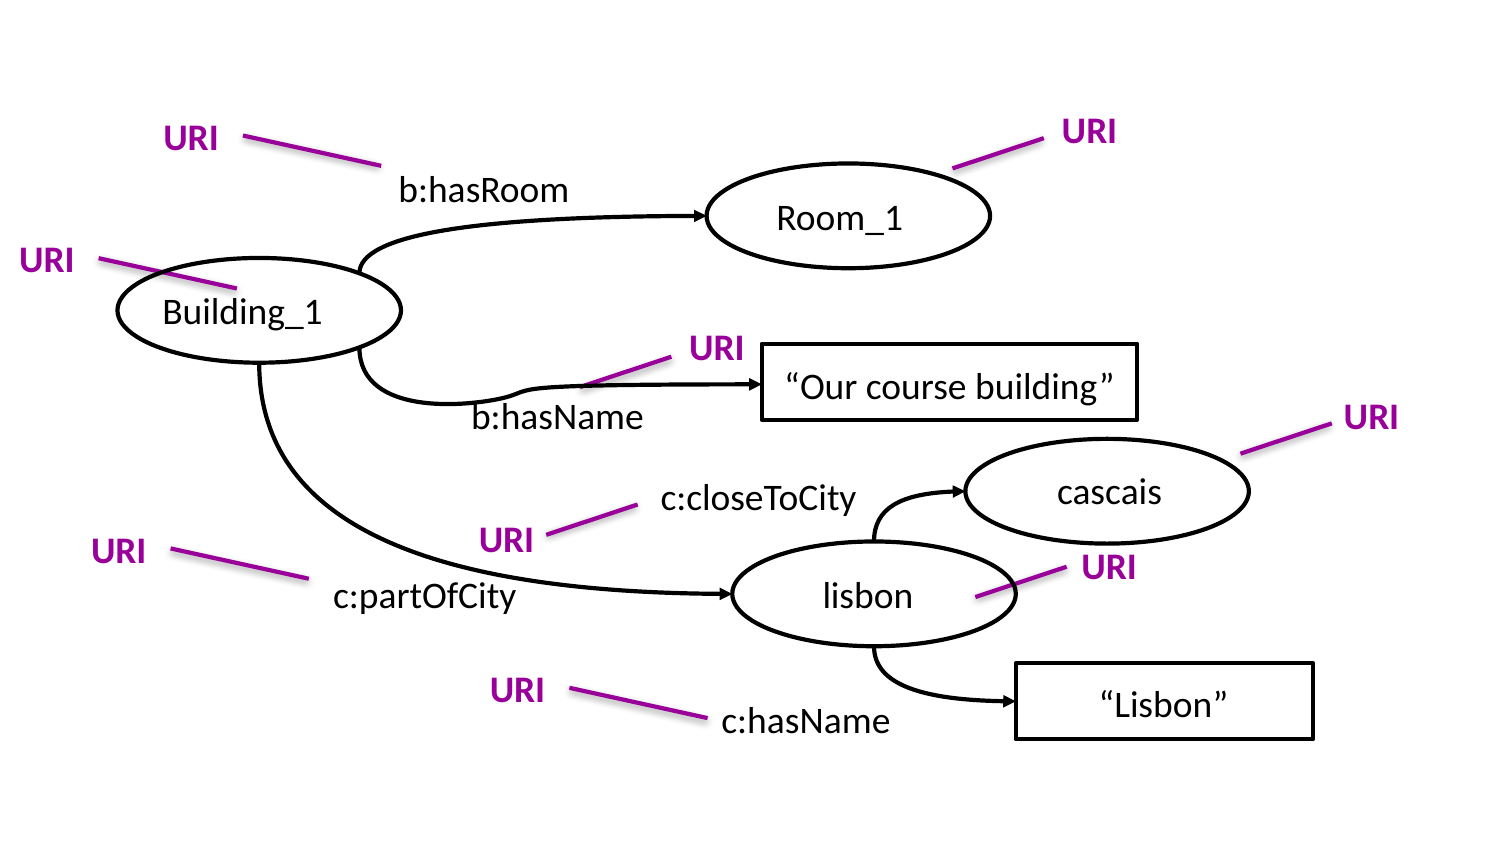

URI
URI
b:hasRoom

Room_1
URI

Building_1
URI

“Our course building”
b:hasName
URI

cascais
c:closeToCity
URI
URI
URI

c:partOfCity
lisbon
URI

“Lisbon”
c:hasName